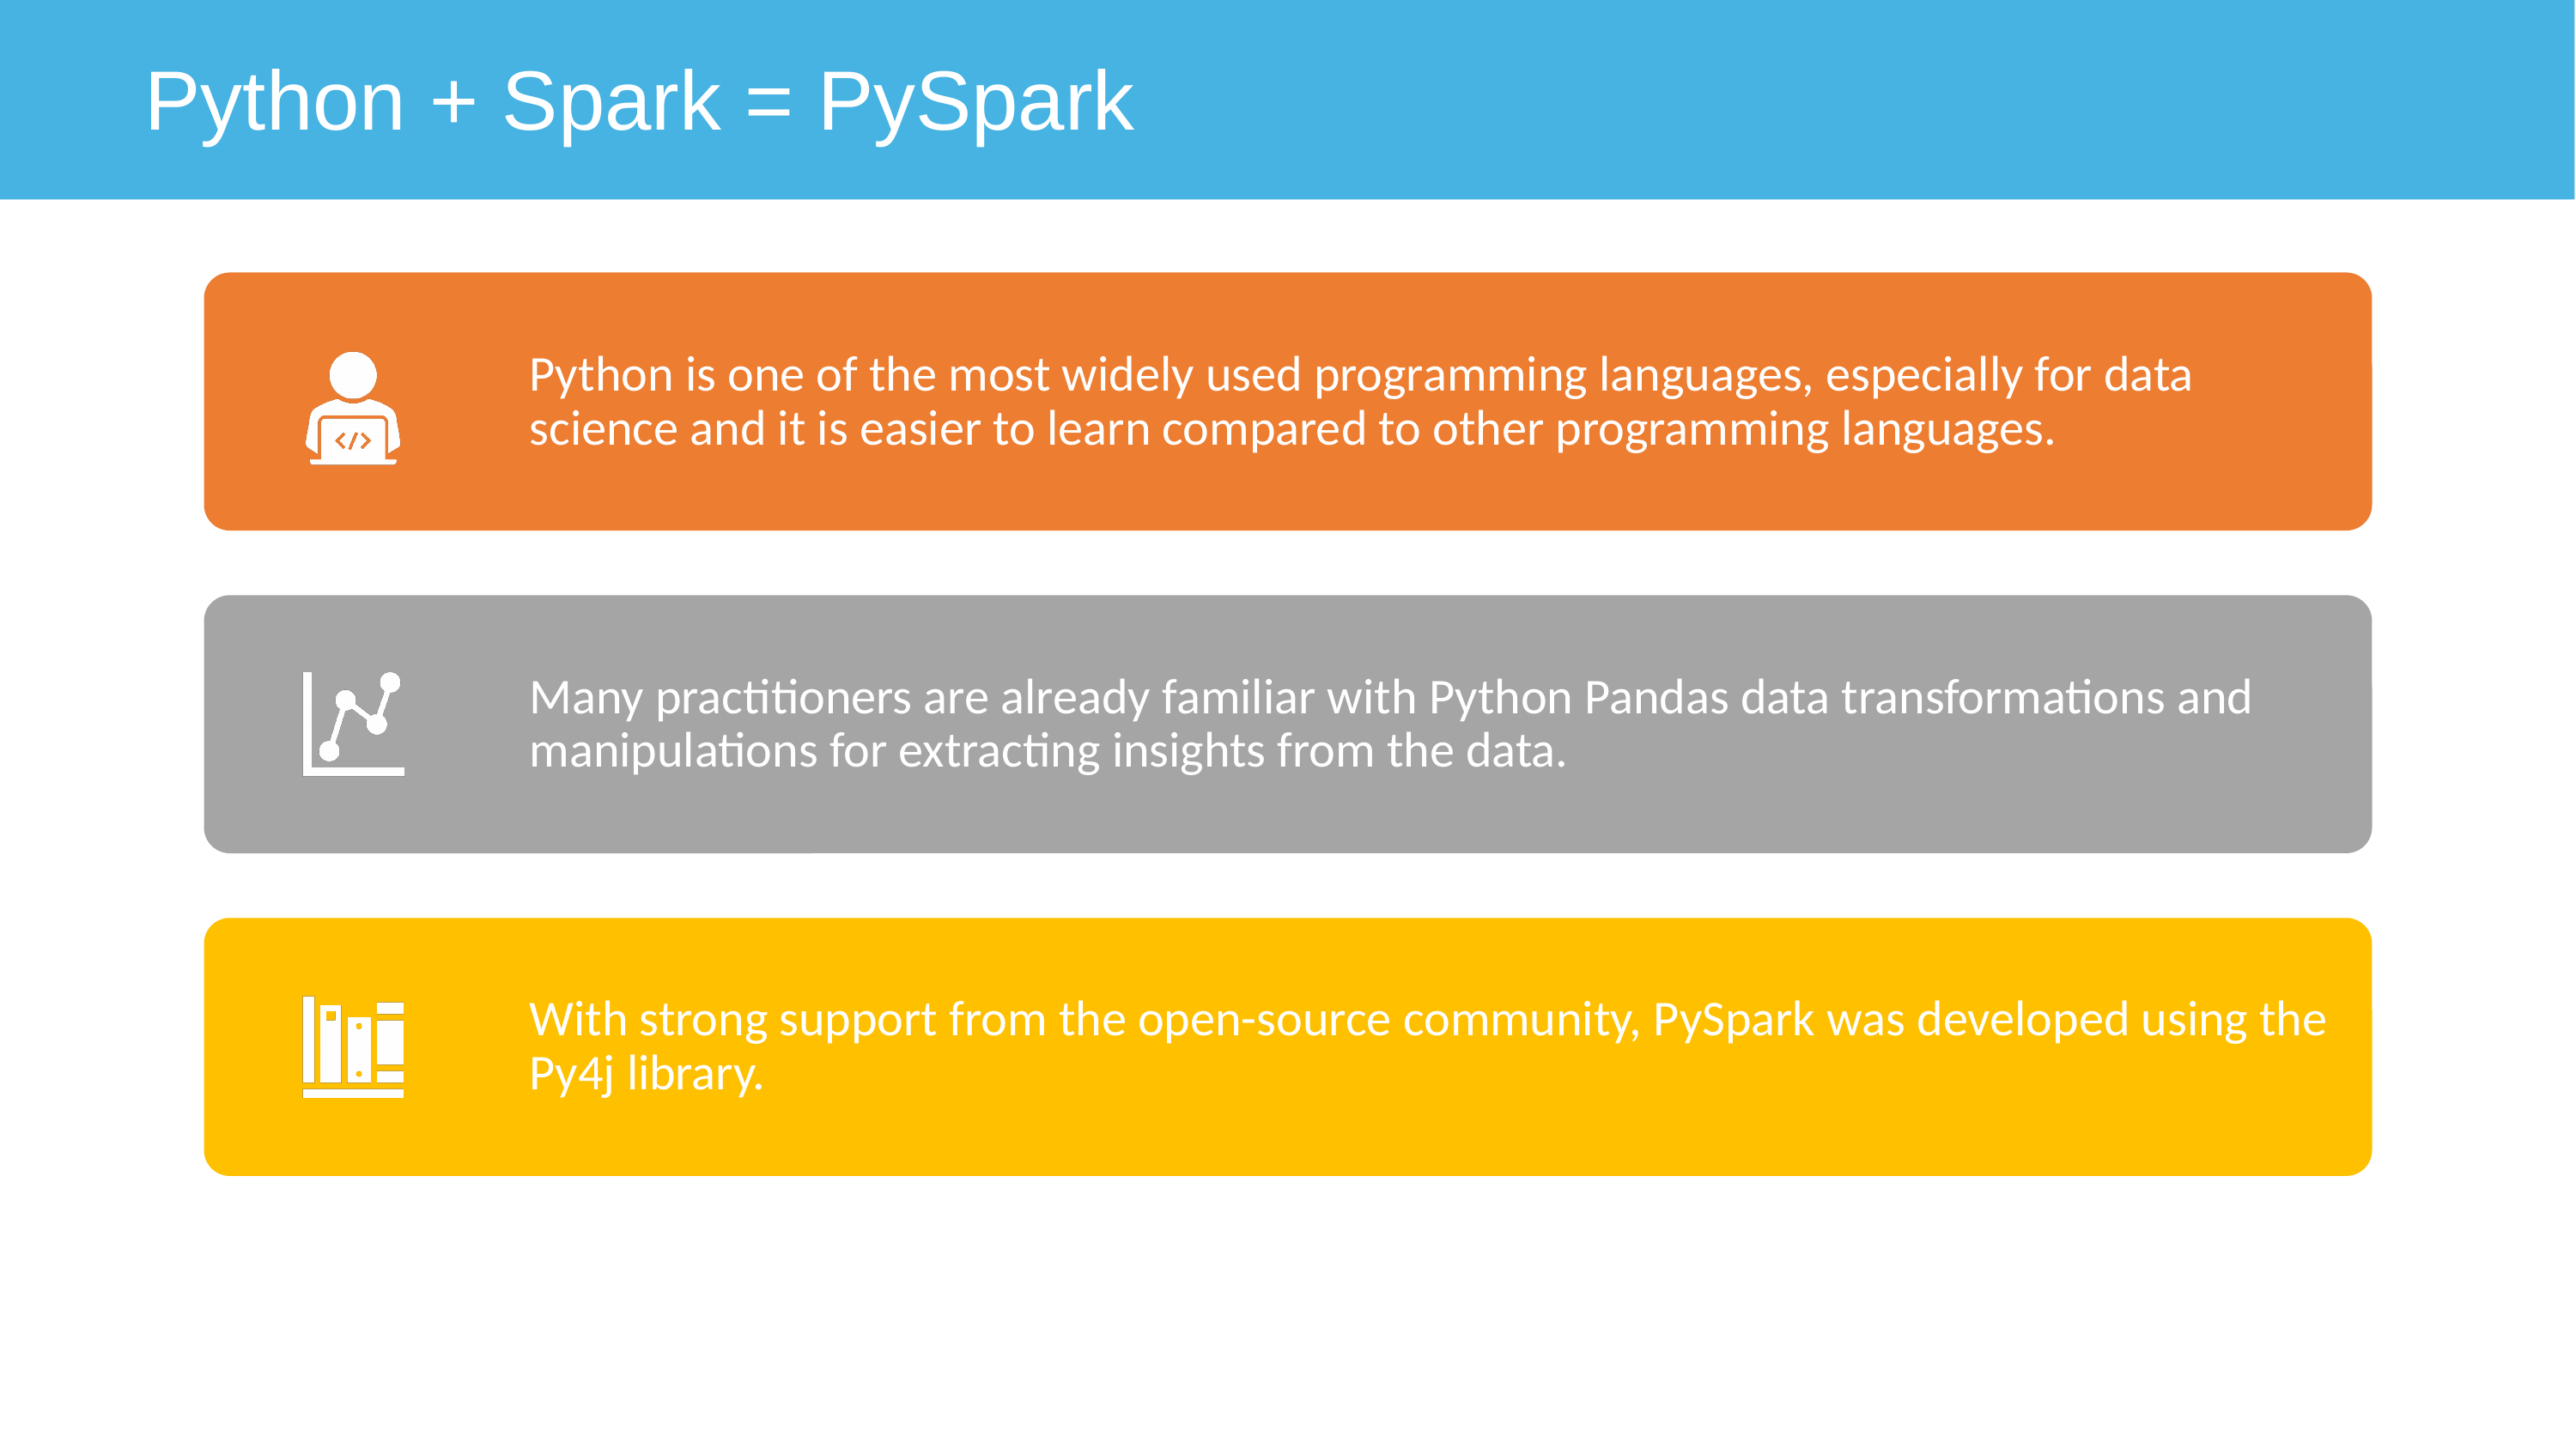

Python + Spark = PySpark
Python is one of the most widely used programming languages, especially for data science and it is easier to learn compared to other programming languages.
Many practitioners are already familiar with Python Pandas data transformations and manipulations for extracting insights from the data.
With strong support from the open-source community, PySpark was developed using the Py4j library.